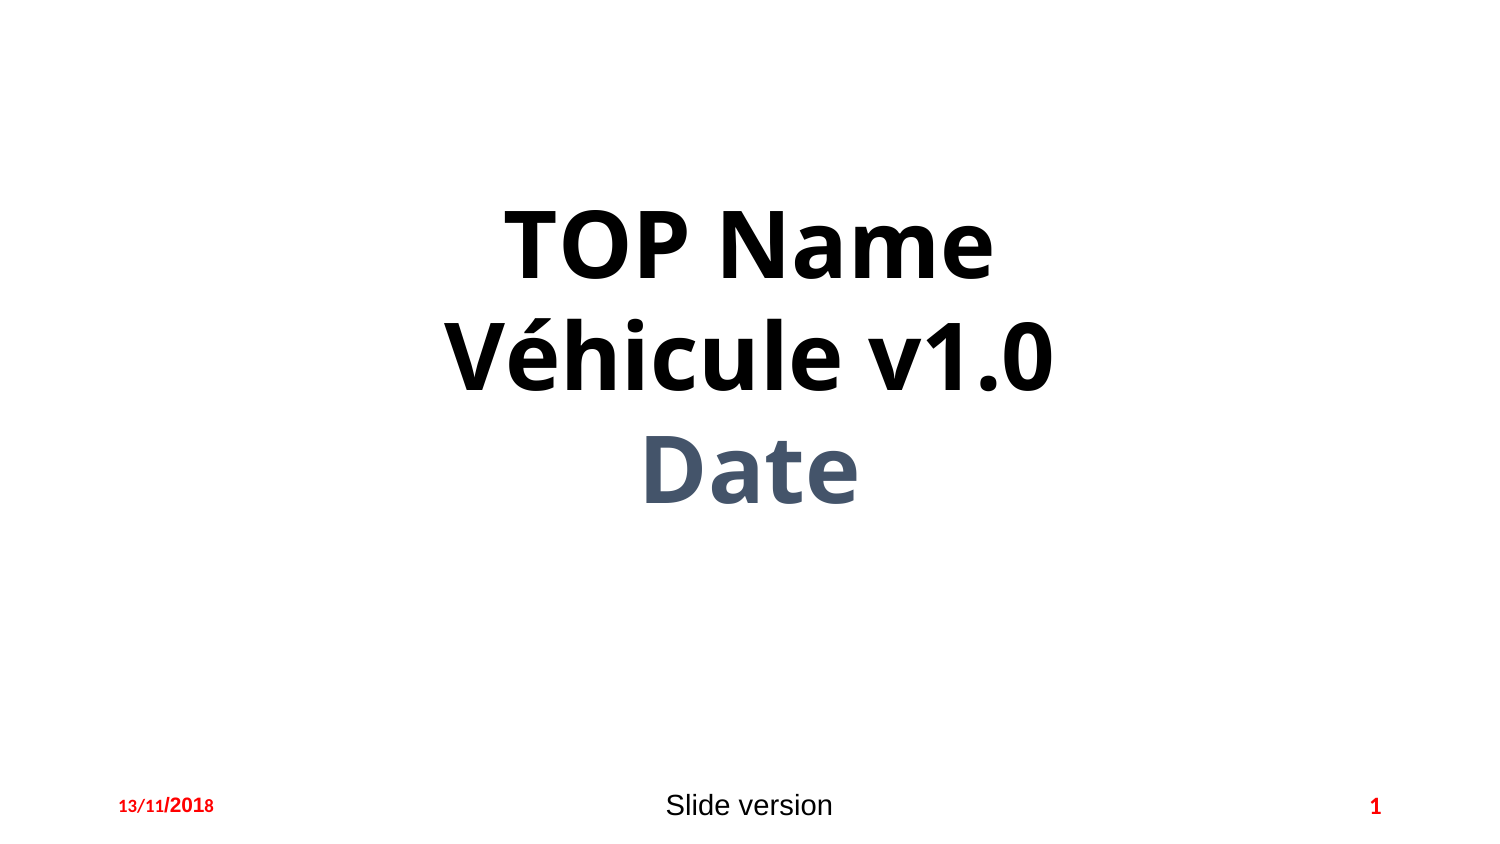

# TOP Name Véhicule v1.0 Date
Slide version
13/11/2018
1